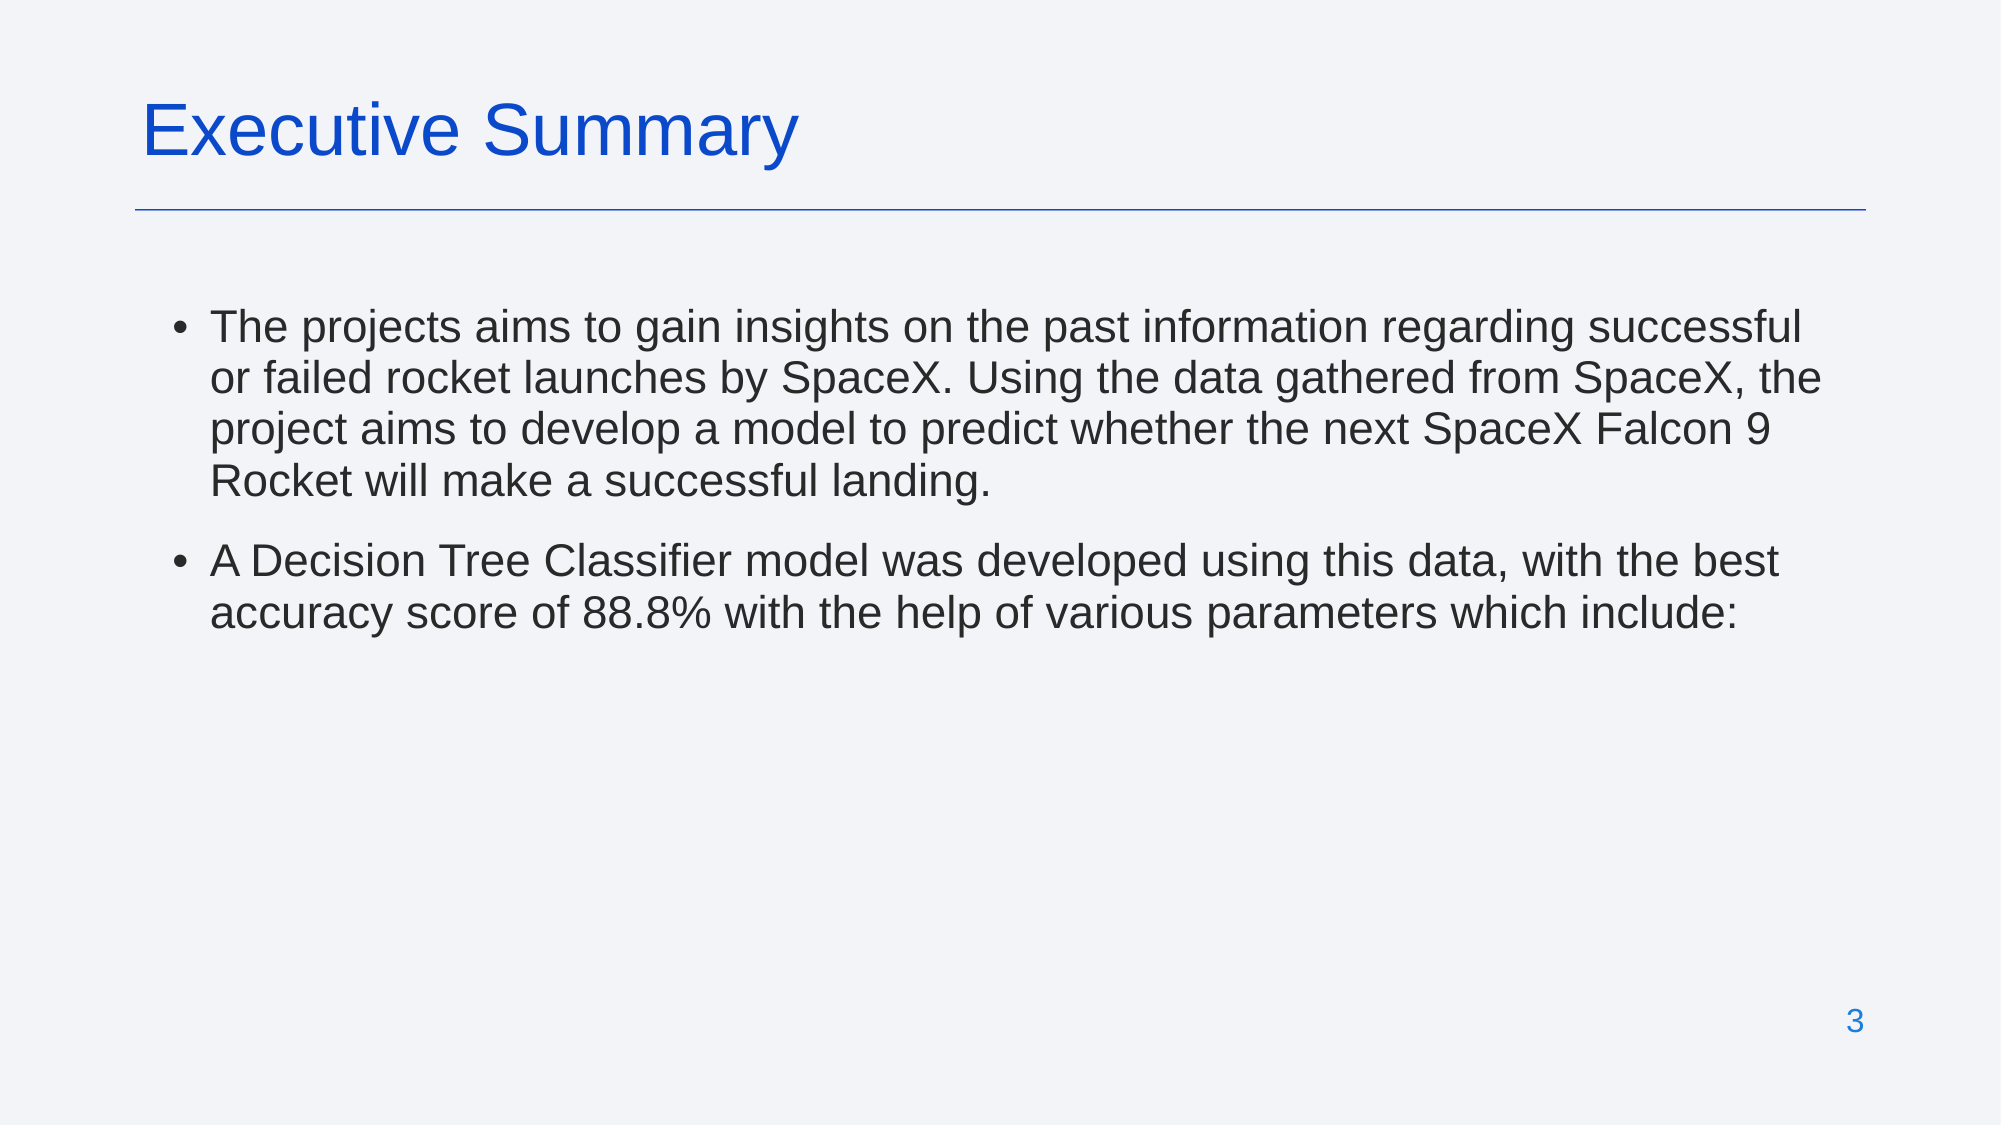

Executive Summary
The projects aims to gain insights on the past information regarding successful or failed rocket launches by SpaceX. Using the data gathered from SpaceX, the project aims to develop a model to predict whether the next SpaceX Falcon 9 Rocket will make a successful landing.
A Decision Tree Classifier model was developed using this data, with the best accuracy score of 88.8% with the help of various parameters which include:

3